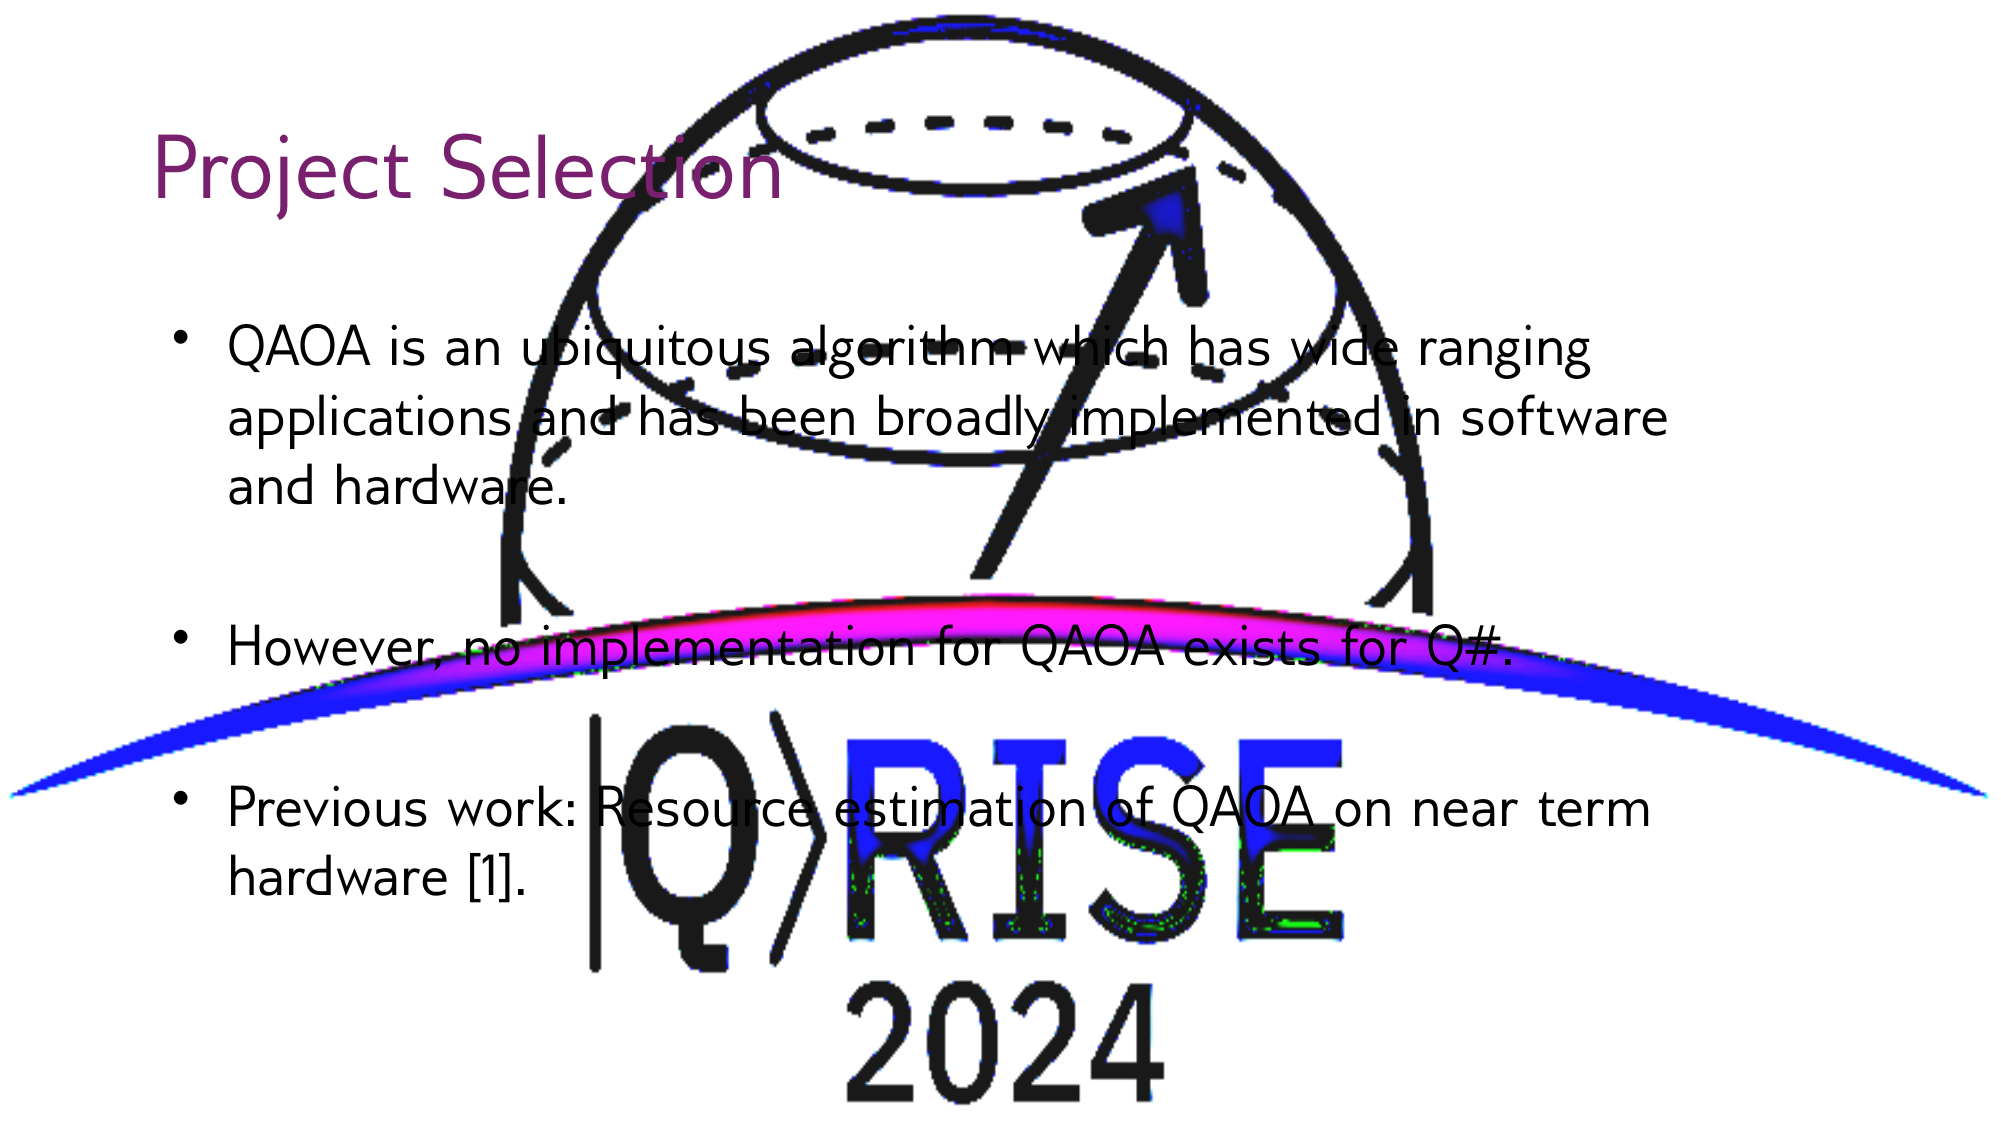

# Project Selection
QAOA is an ubiquitous algorithm which has wide ranging applications and has been broadly implemented in software and hardware.

However, no implementation for QAOA exists for Q#.

Previous work: Resource estimation of QAOA on near term hardware [1].